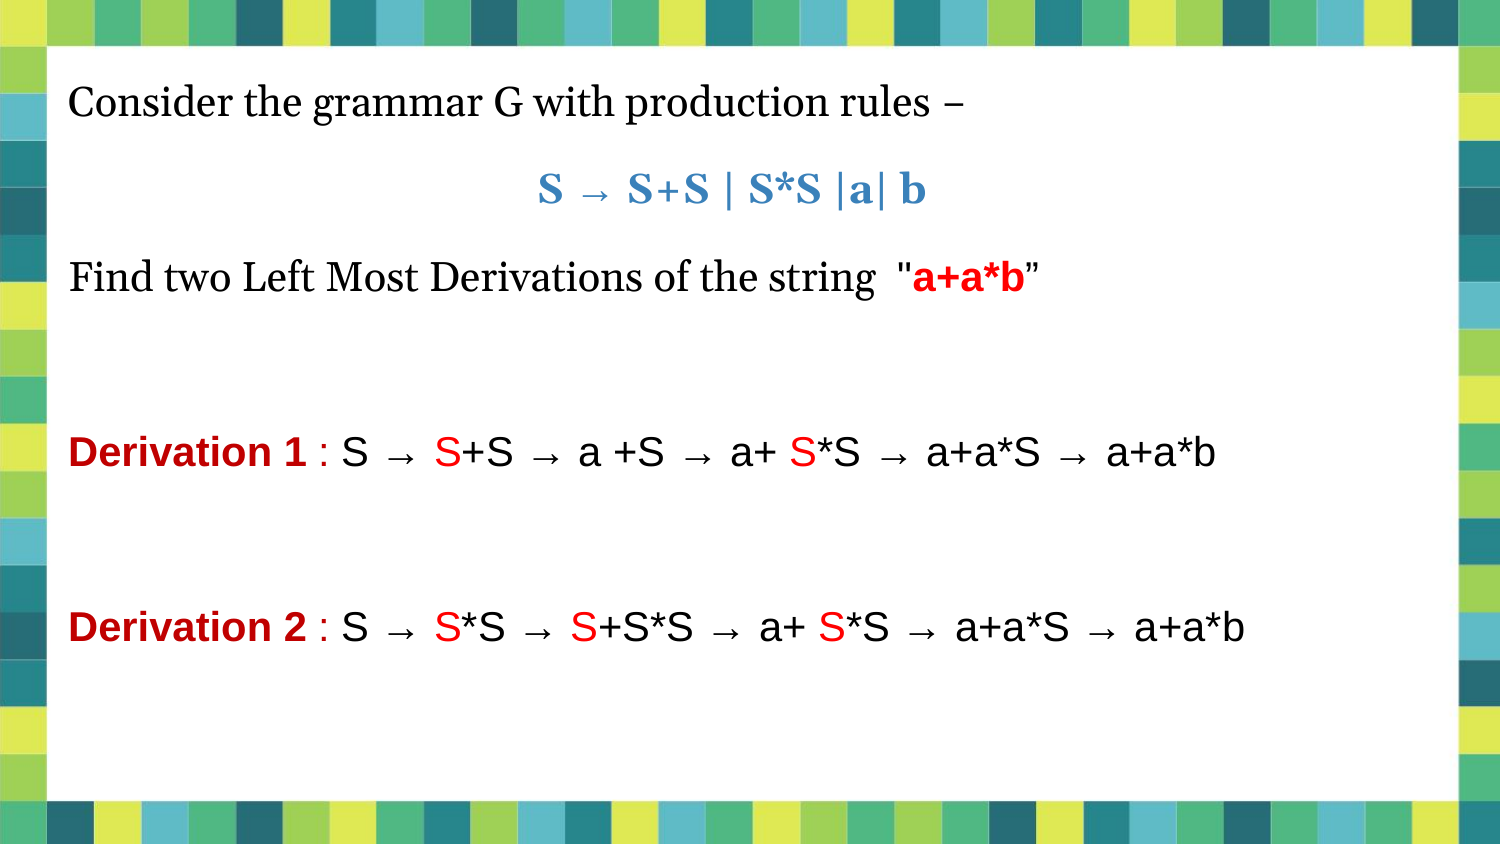

Consider the grammar G with production rules −
S → S+S | S*S |a| b
Find two Left Most Derivations of the string "a+a*b”
Derivation 1 : S → S+S → a +S → a+ S*S → a+a*S → a+a*b
Derivation 2 : S → S*S → S+S*S → a+ S*S → a+a*S → a+a*b
5/31/2021
Dr. Sandeep Rathor